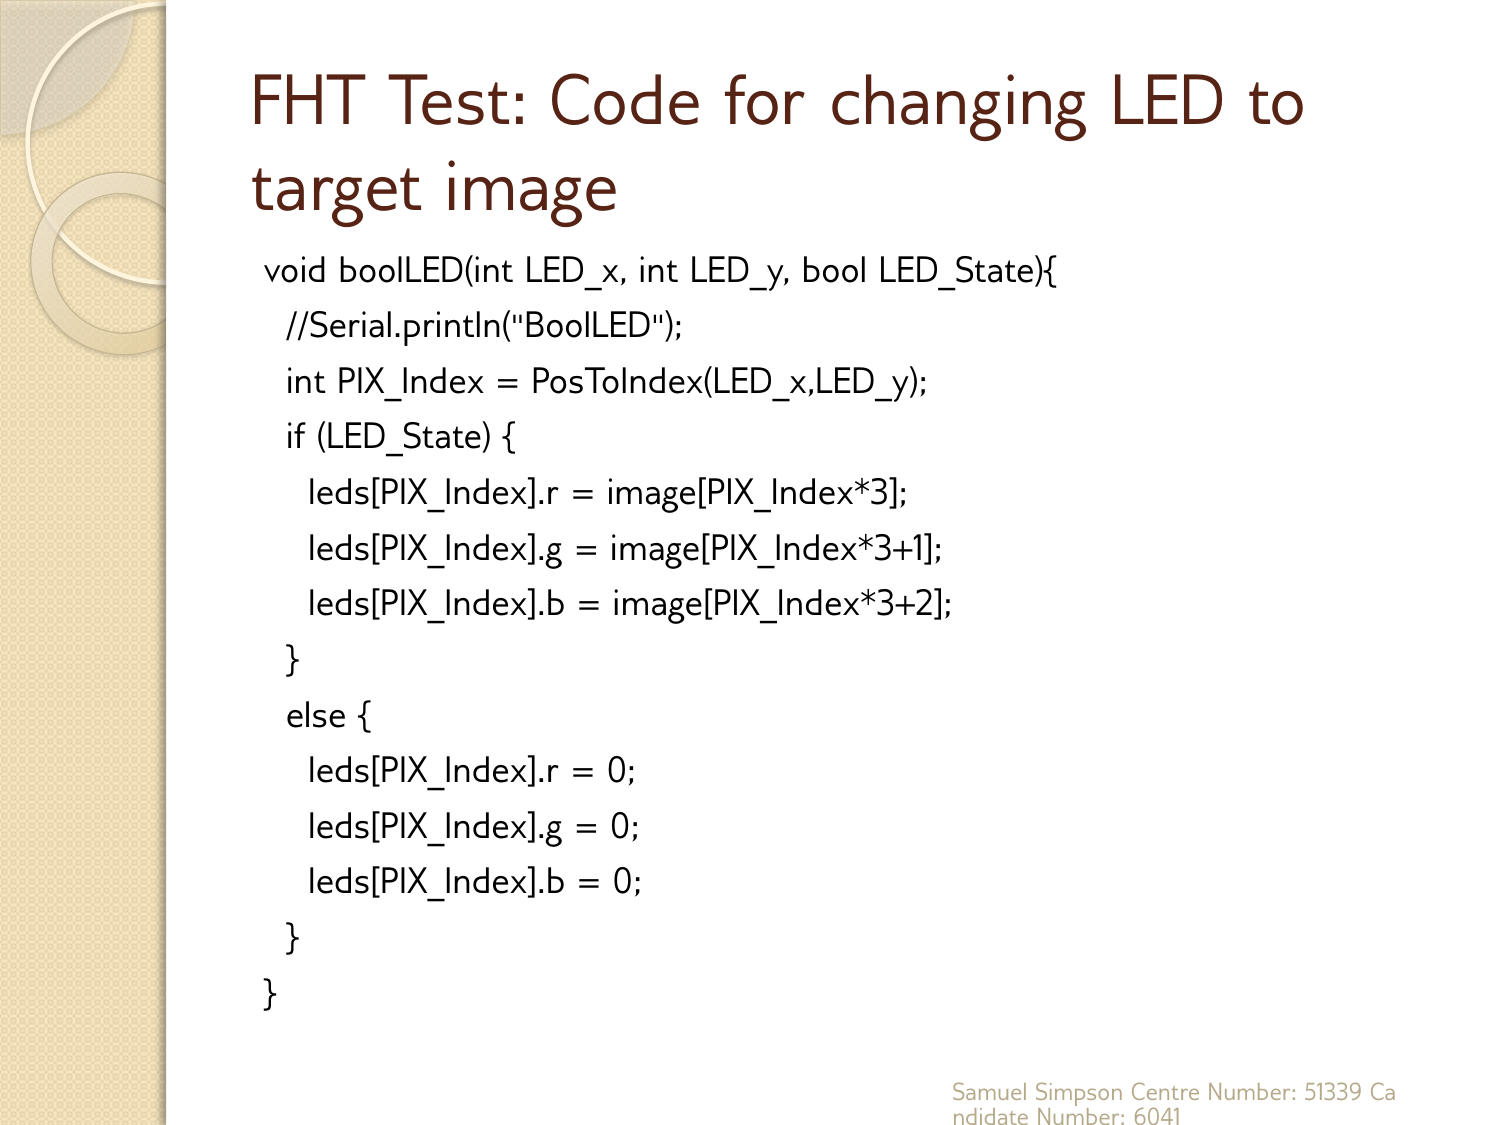

# FHT Test: Code for changing LED to target image
void boolLED(int LED_x, int LED_y, bool LED_State){
  //Serial.println("BoolLED");
  int PIX_Index = PosToIndex(LED_x,LED_y);
  if (LED_State) {
    leds[PIX_Index].r = image[PIX_Index*3];
    leds[PIX_Index].g = image[PIX_Index*3+1];
    leds[PIX_Index].b = image[PIX_Index*3+2];
  }
  else {
    leds[PIX_Index].r = 0;
    leds[PIX_Index].g = 0;
    leds[PIX_Index].b = 0;
  }
}
Samuel Simpson Centre Number: 51339 Candidate Number: 6041